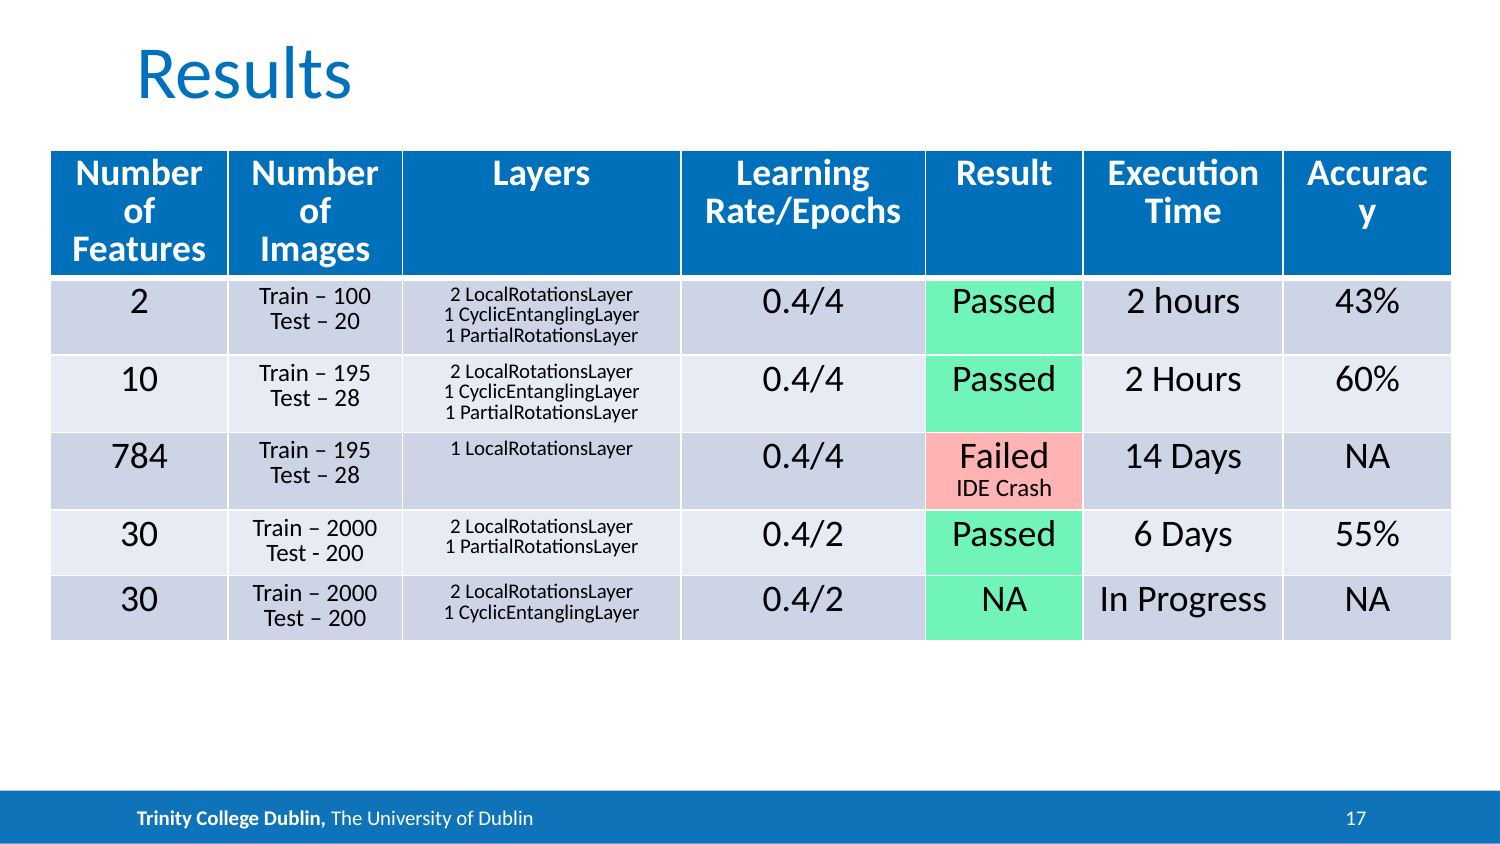

# Results
| Number of Features | Number of Images | Layers | Learning Rate/Epochs | Result | Execution Time | Accuracy |
| --- | --- | --- | --- | --- | --- | --- |
| 2 | Train – 100 Test – 20 | 2 LocalRotationsLayer 1 CyclicEntanglingLayer 1 PartialRotationsLayer | 0.4/4 | Passed | 2 hours | 43% |
| 10 | Train – 195 Test – 28 | 2 LocalRotationsLayer 1 CyclicEntanglingLayer 1 PartialRotationsLayer | 0.4/4 | Passed | 2 Hours | 60% |
| 784 | Train – 195 Test – 28 | 1 LocalRotationsLayer | 0.4/4 | Failed IDE Crash | 14 Days | NA |
| 30 | Train – 2000 Test - 200 | 2 LocalRotationsLayer 1 PartialRotationsLayer | 0.4/2 | Passed | 6 Days | 55% |
| 30 | Train – 2000 Test – 200 | 2 LocalRotationsLayer 1 CyclicEntanglingLayer | 0.4/2 | NA | In Progress | NA |